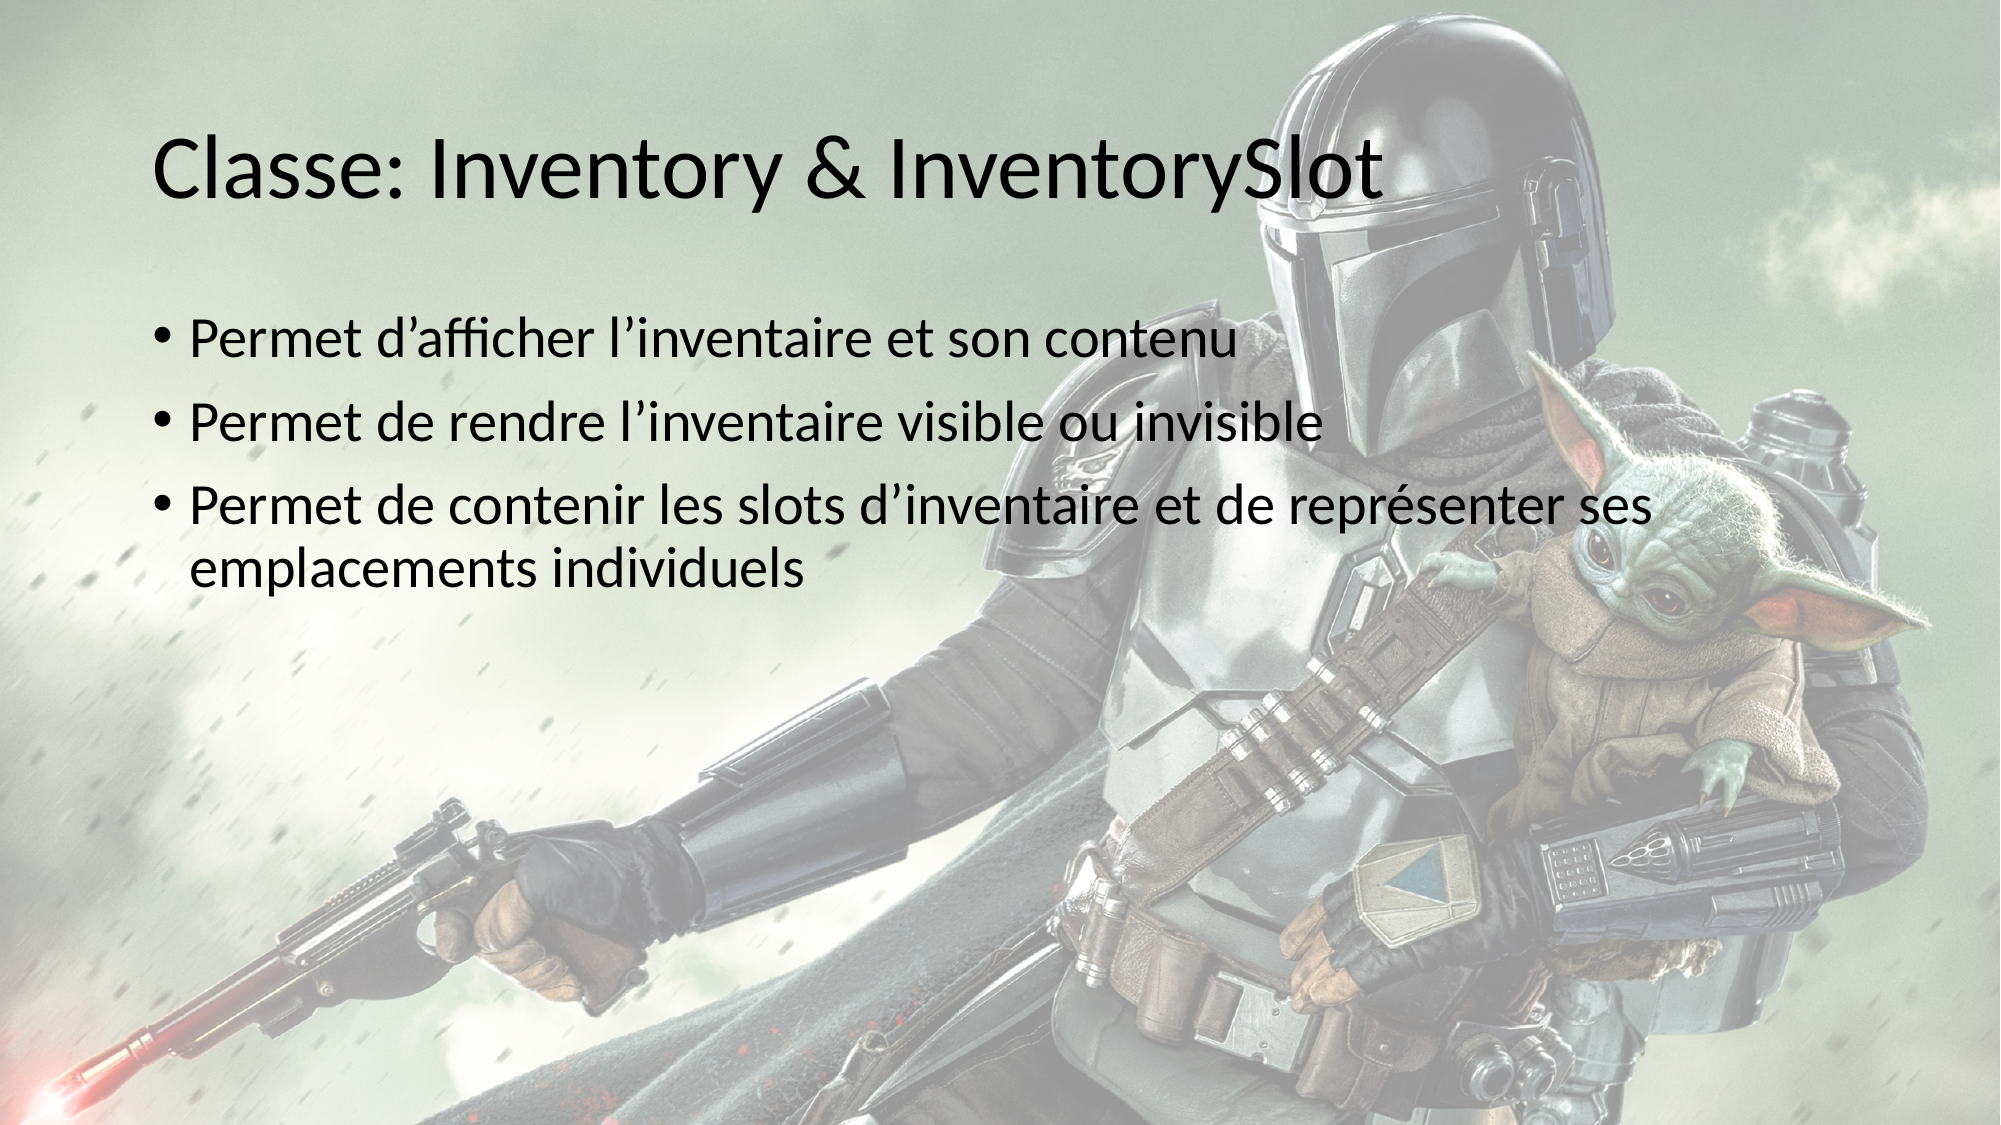

# Classe: Inventory & InventorySlot
Permet d’afficher l’inventaire et son contenu
Permet de rendre l’inventaire visible ou invisible
Permet de contenir les slots d’inventaire et de représenter ses emplacements individuels